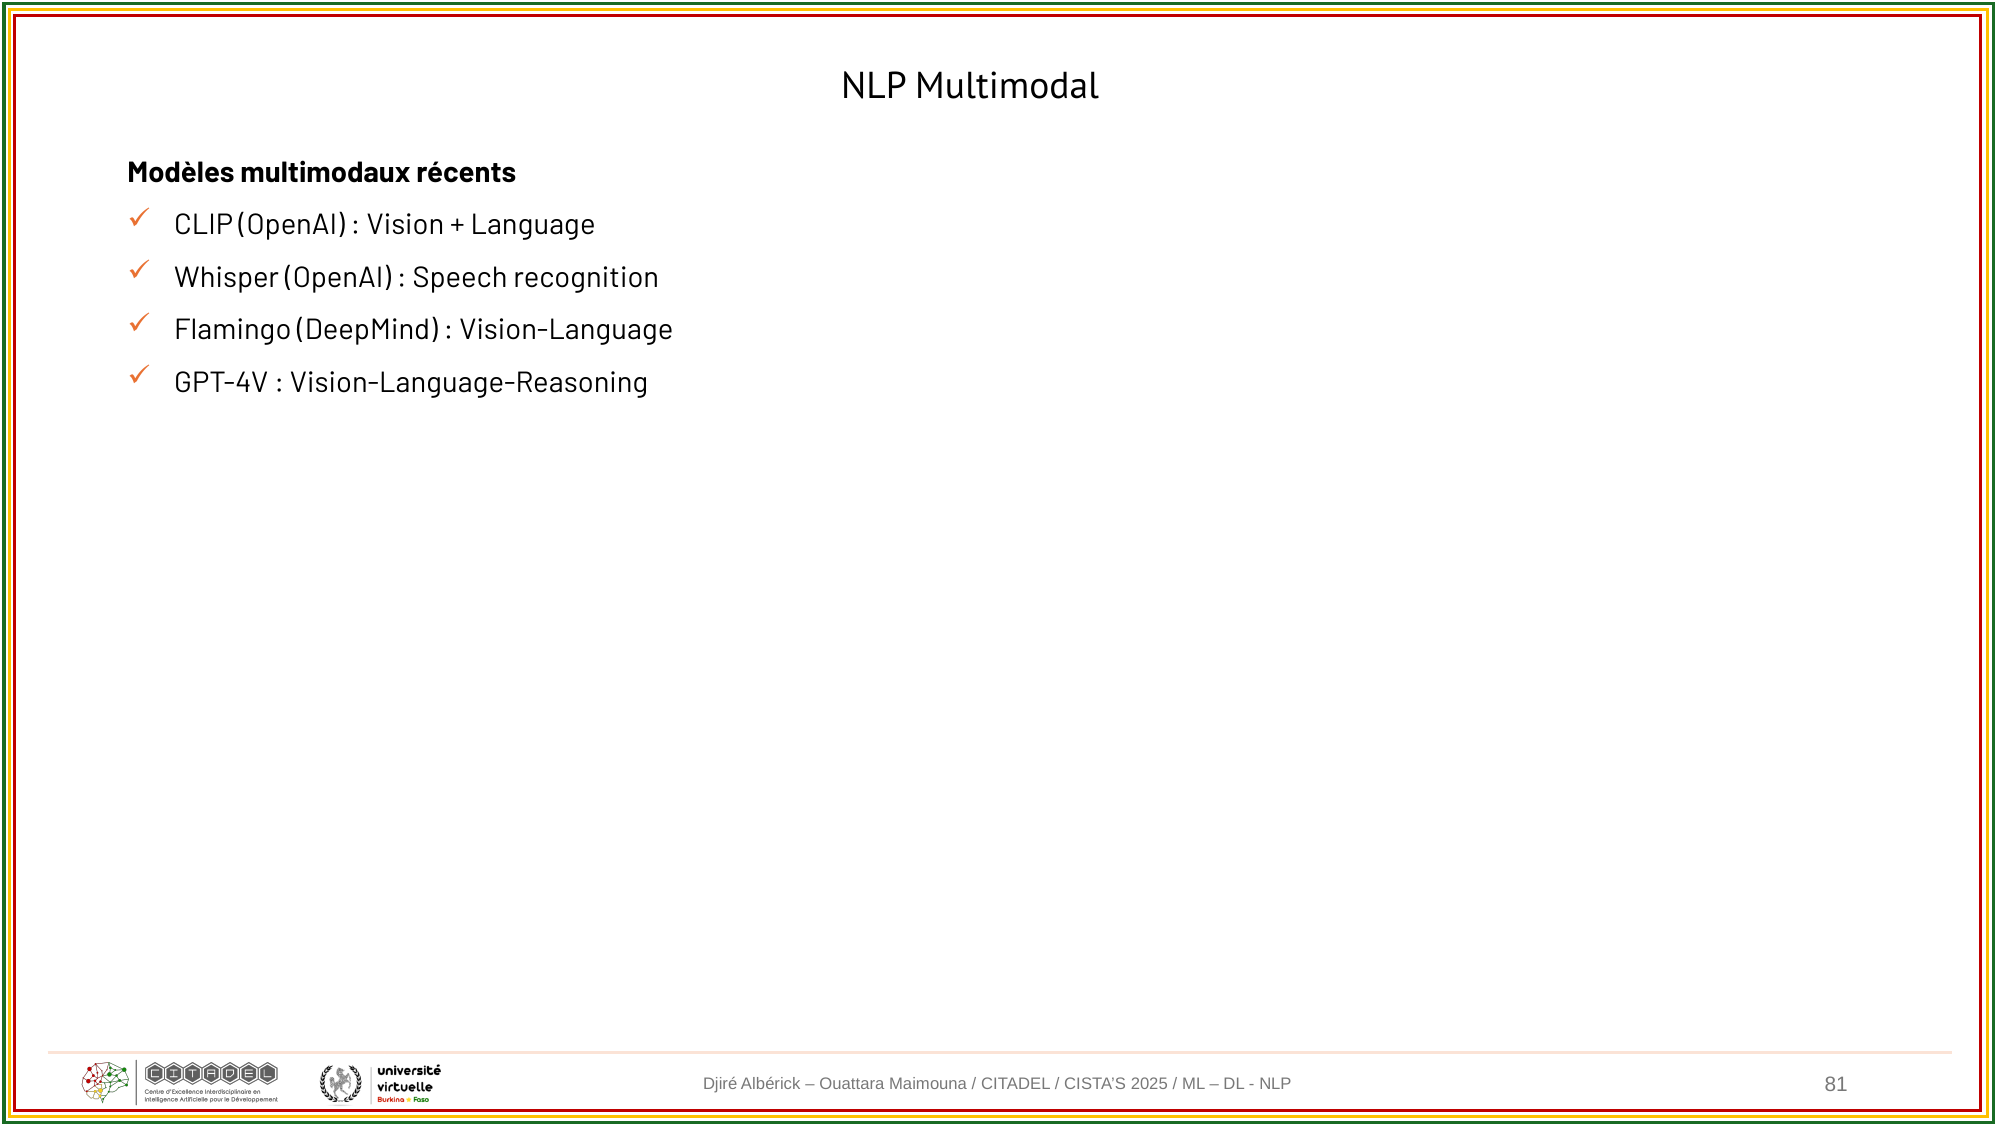

NLP Multimodal
Modèles multimodaux récents
CLIP (OpenAI) : Vision + Language
Whisper (OpenAI) : Speech recognition
Flamingo (DeepMind) : Vision-Language
GPT-4V : Vision-Language-Reasoning

81